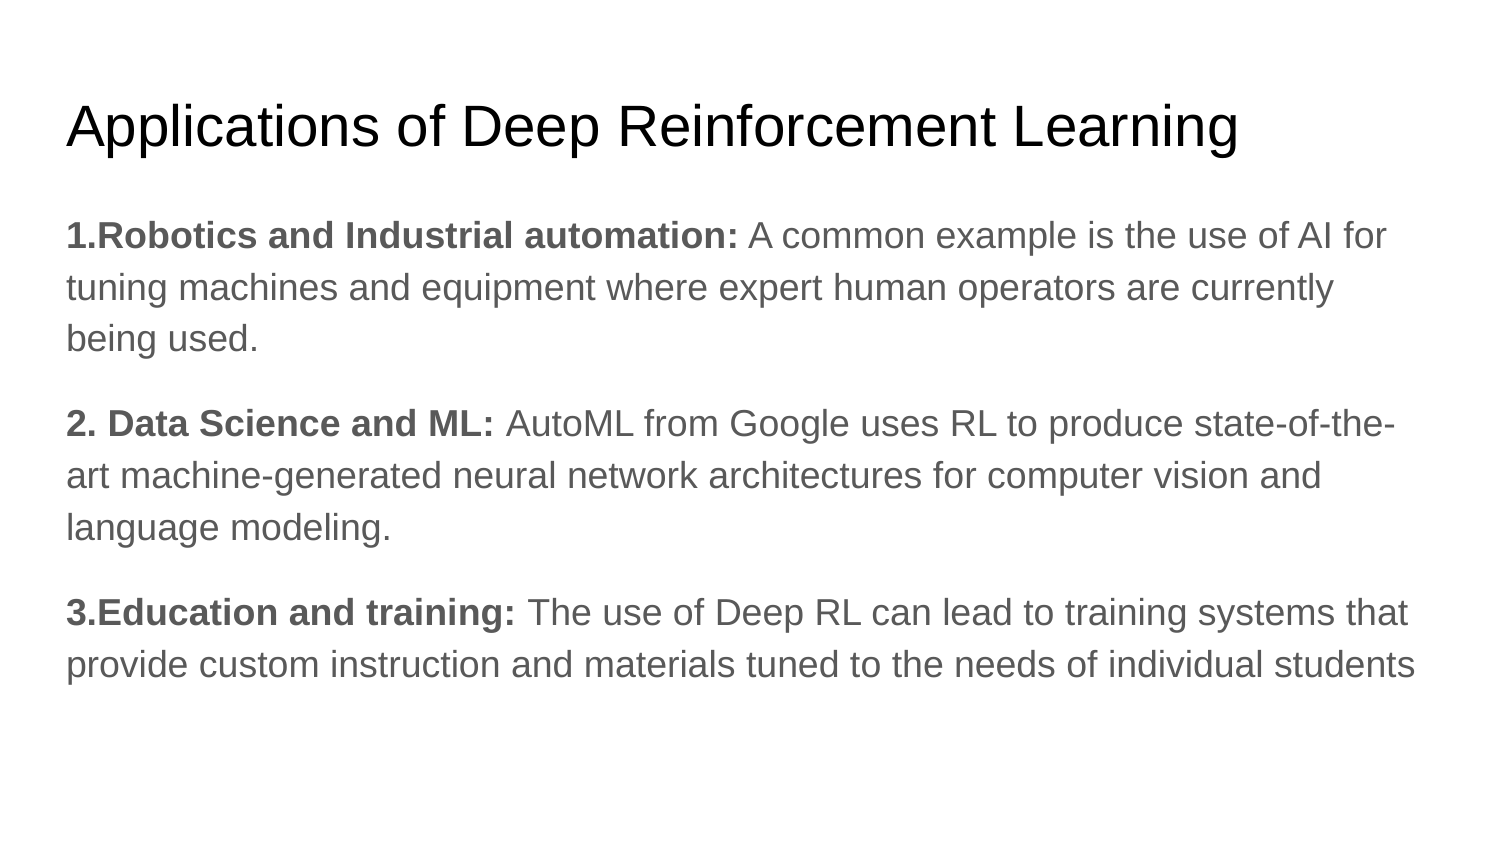

# Applications of Deep Reinforcement Learning
1.Robotics and Industrial automation: A common example is the use of AI for tuning machines and equipment where expert human operators are currently being used.
2. Data Science and ML: AutoML from Google uses RL to produce state-of-the-art machine-generated neural network architectures for computer vision and language modeling.
3.Education and training: The use of Deep RL can lead to training systems that provide custom instruction and materials tuned to the needs of individual students